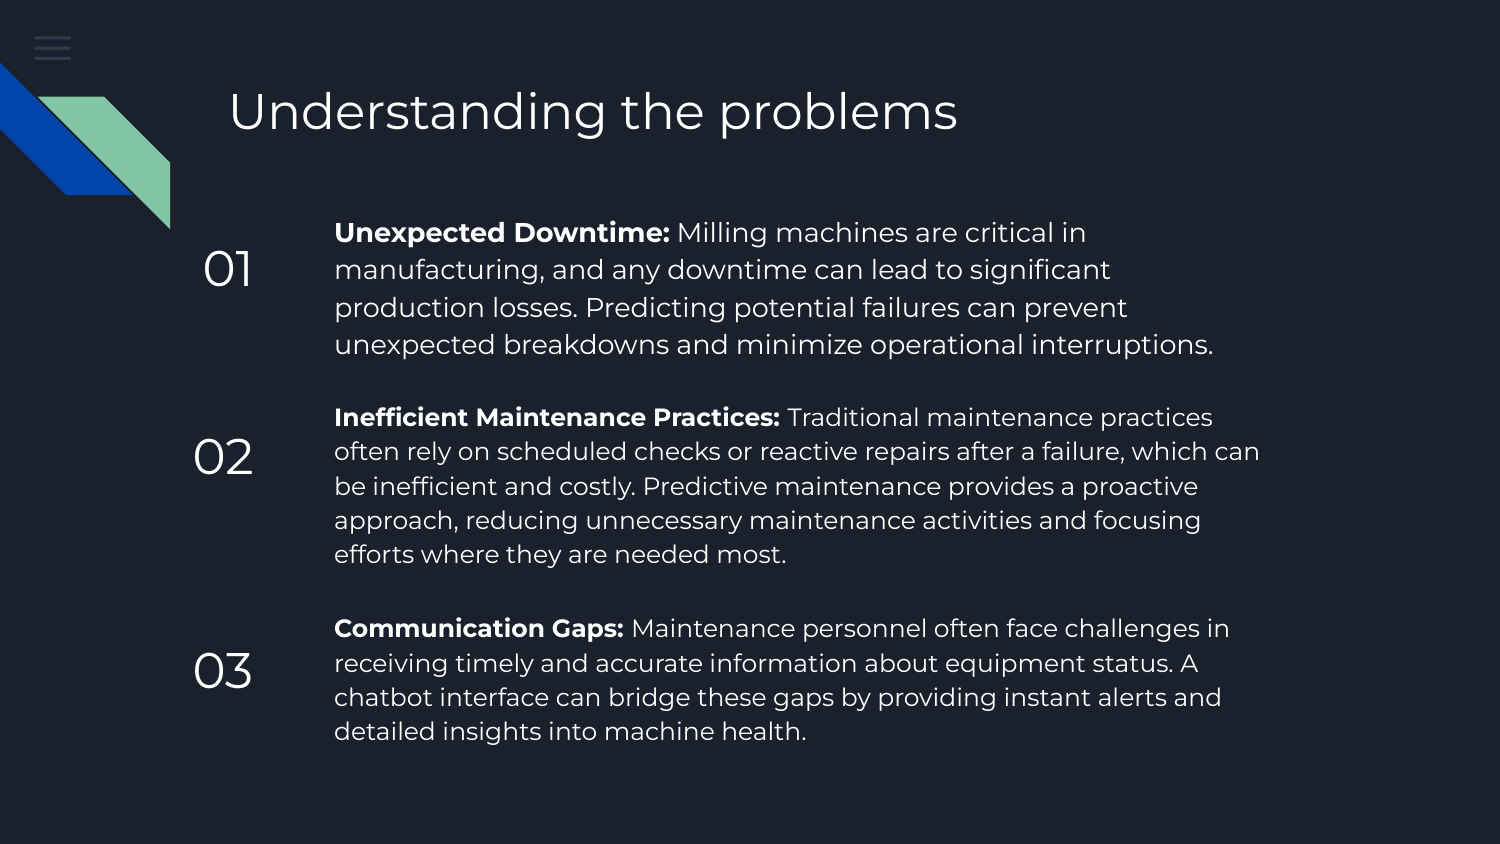

# Understanding the problems
Unexpected Downtime: Milling machines are critical in manufacturing, and any downtime can lead to significant production losses. Predicting potential failures can prevent unexpected breakdowns and minimize operational interruptions.
01

Inefficient Maintenance Practices: Traditional maintenance practices often rely on scheduled checks or reactive repairs after a failure, which can be inefficient and costly. Predictive maintenance provides a proactive approach, reducing unnecessary maintenance activities and focusing efforts where they are needed most.
02

Communication Gaps: Maintenance personnel often face challenges in receiving timely and accurate information about equipment status. A chatbot interface can bridge these gaps by providing instant alerts and detailed insights into machine health.
03